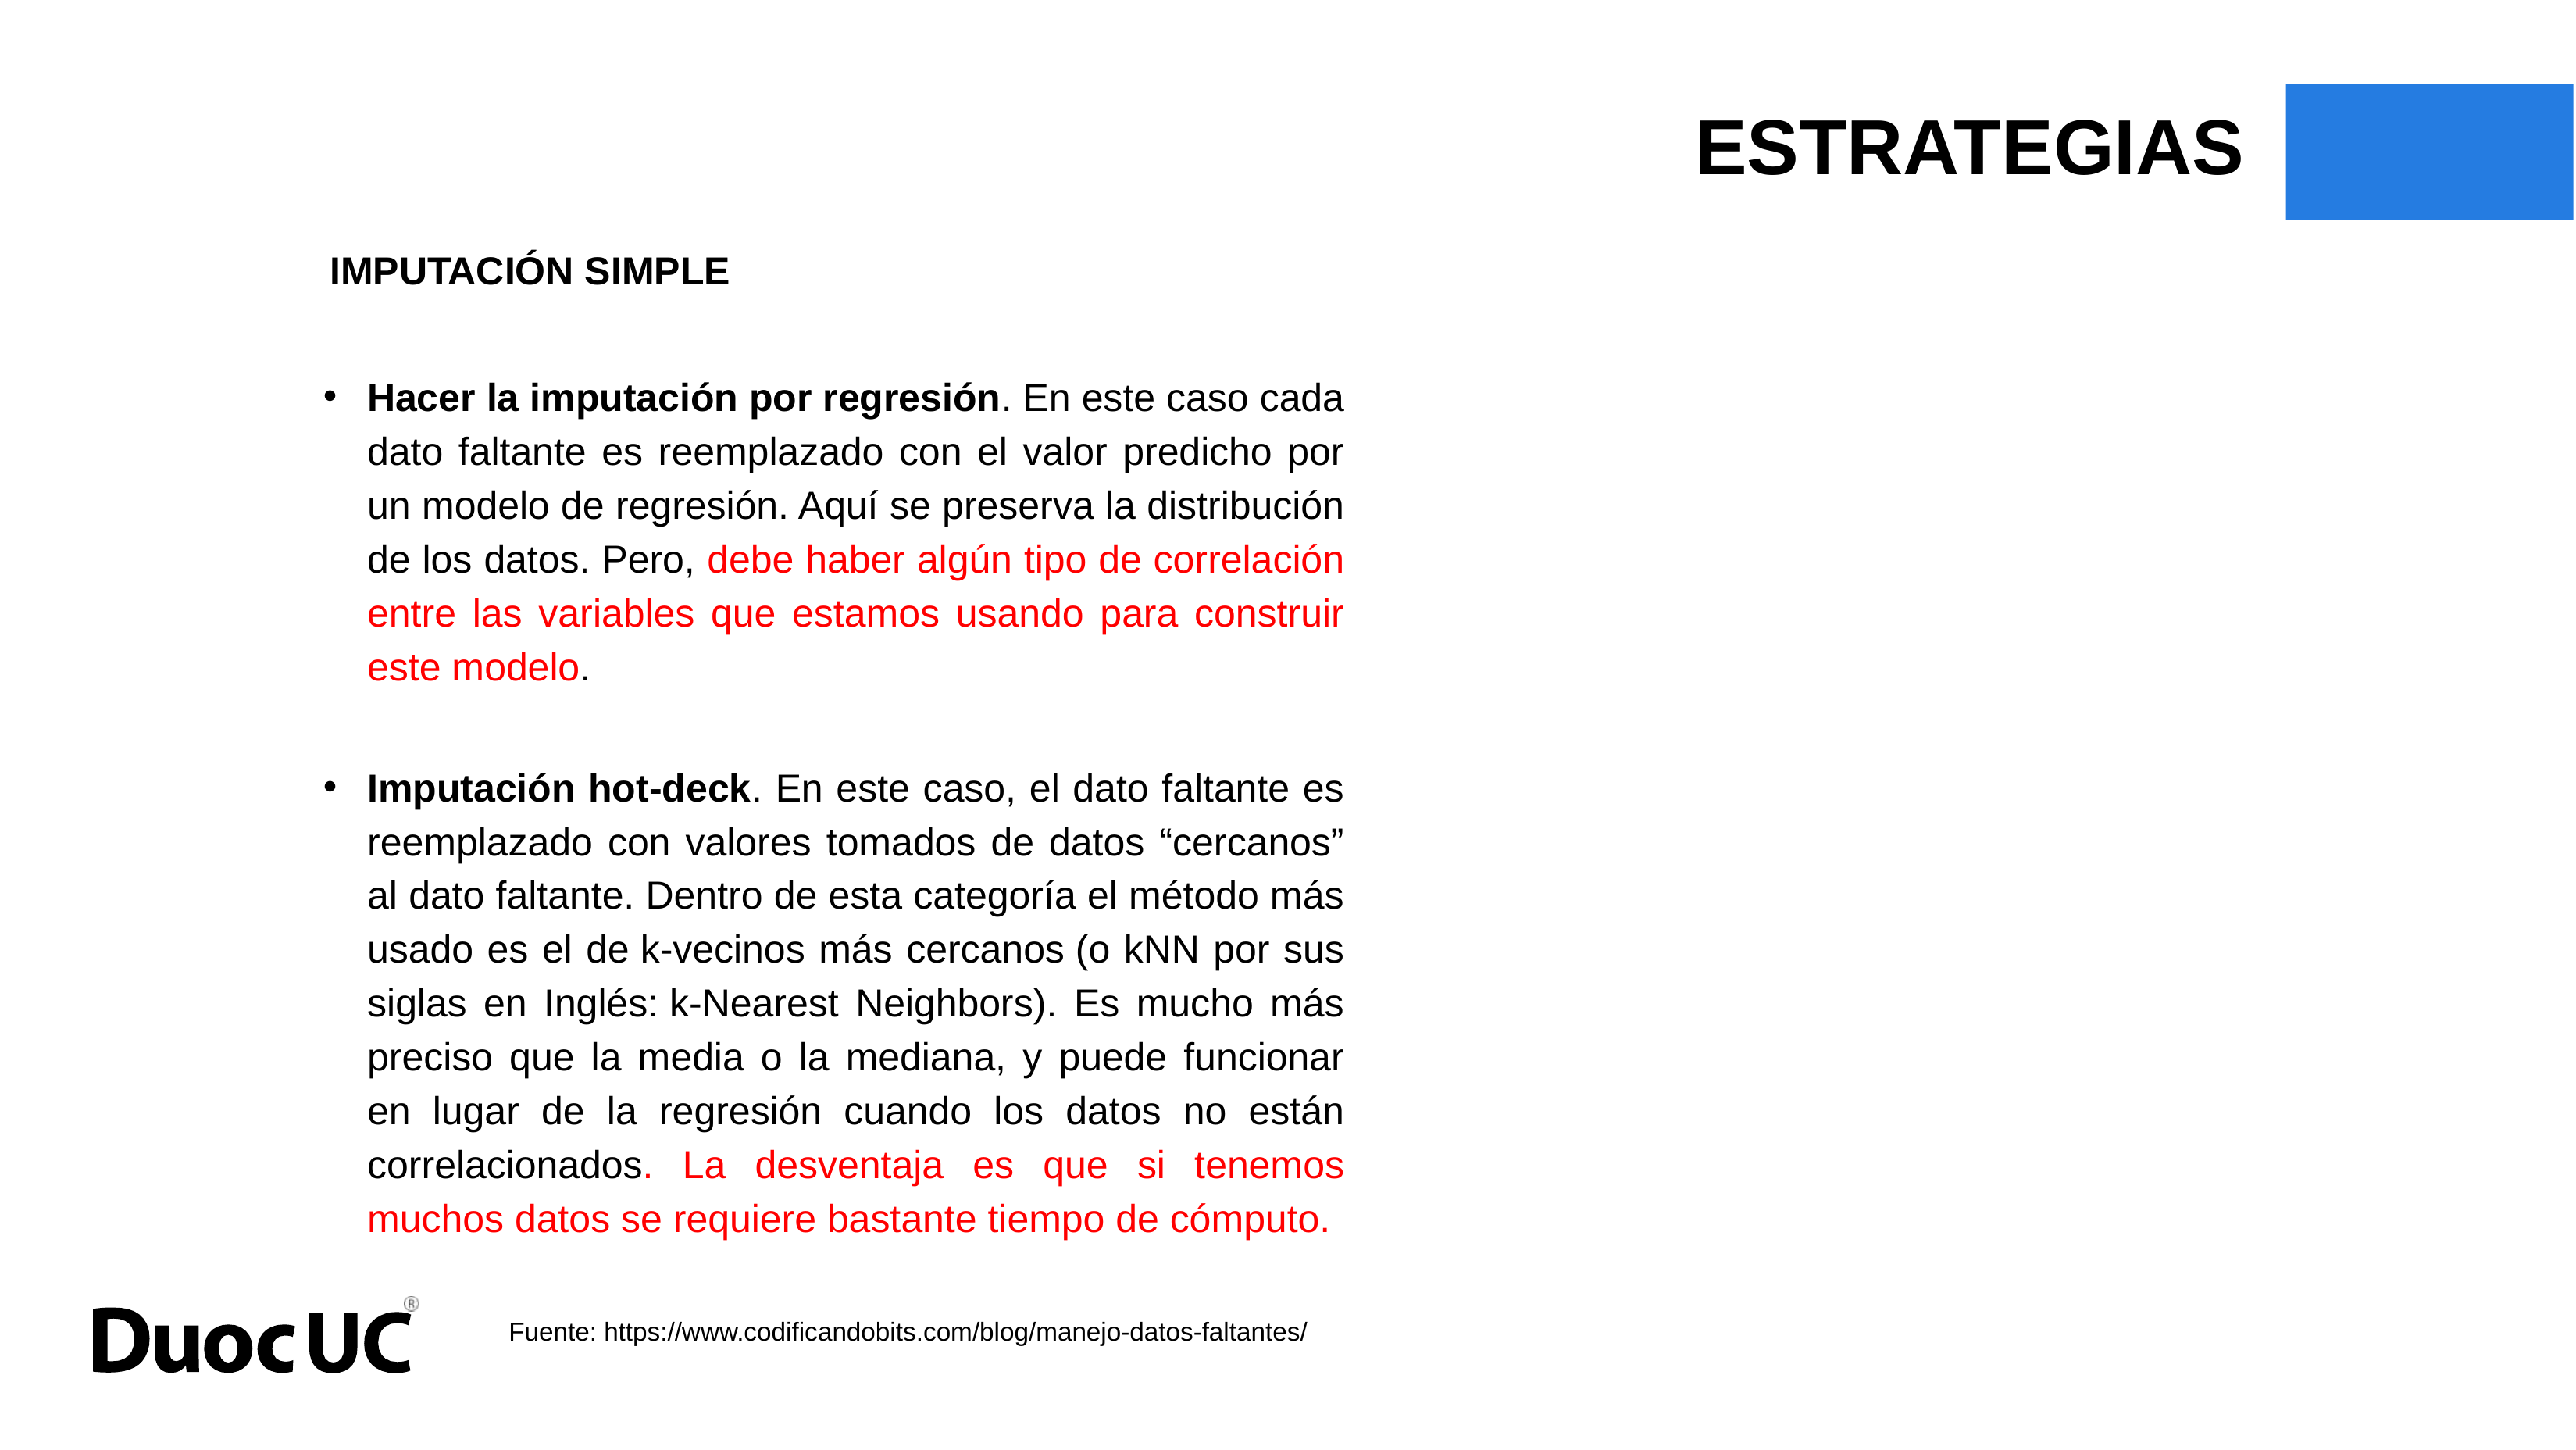

ESTRATEGIAS
IMPUTACIÓN SIMPLE

Hacer la imputación por regresión. En este caso cada dato faltante es reemplazado con el valor predicho por un modelo de regresión. Aquí se preserva la distribución de los datos. Pero, debe haber algún tipo de correlación entre las variables que estamos usando para construir este modelo.

Imputación hot-deck. En este caso, el dato faltante es reemplazado con valores tomados de datos “cercanos” al dato faltante. Dentro de esta categoría el método más usado es el de k-vecinos más cercanos (o kNN por sus siglas en Inglés: k-Nearest Neighbors). Es mucho más preciso que la media o la mediana, y puede funcionar en lugar de la regresión cuando los datos no están correlacionados. La desventaja es que si tenemos muchos datos se requiere bastante tiempo de cómputo.

Fuente: https://www.codificandobits.com/blog/manejo-datos-faltantes/